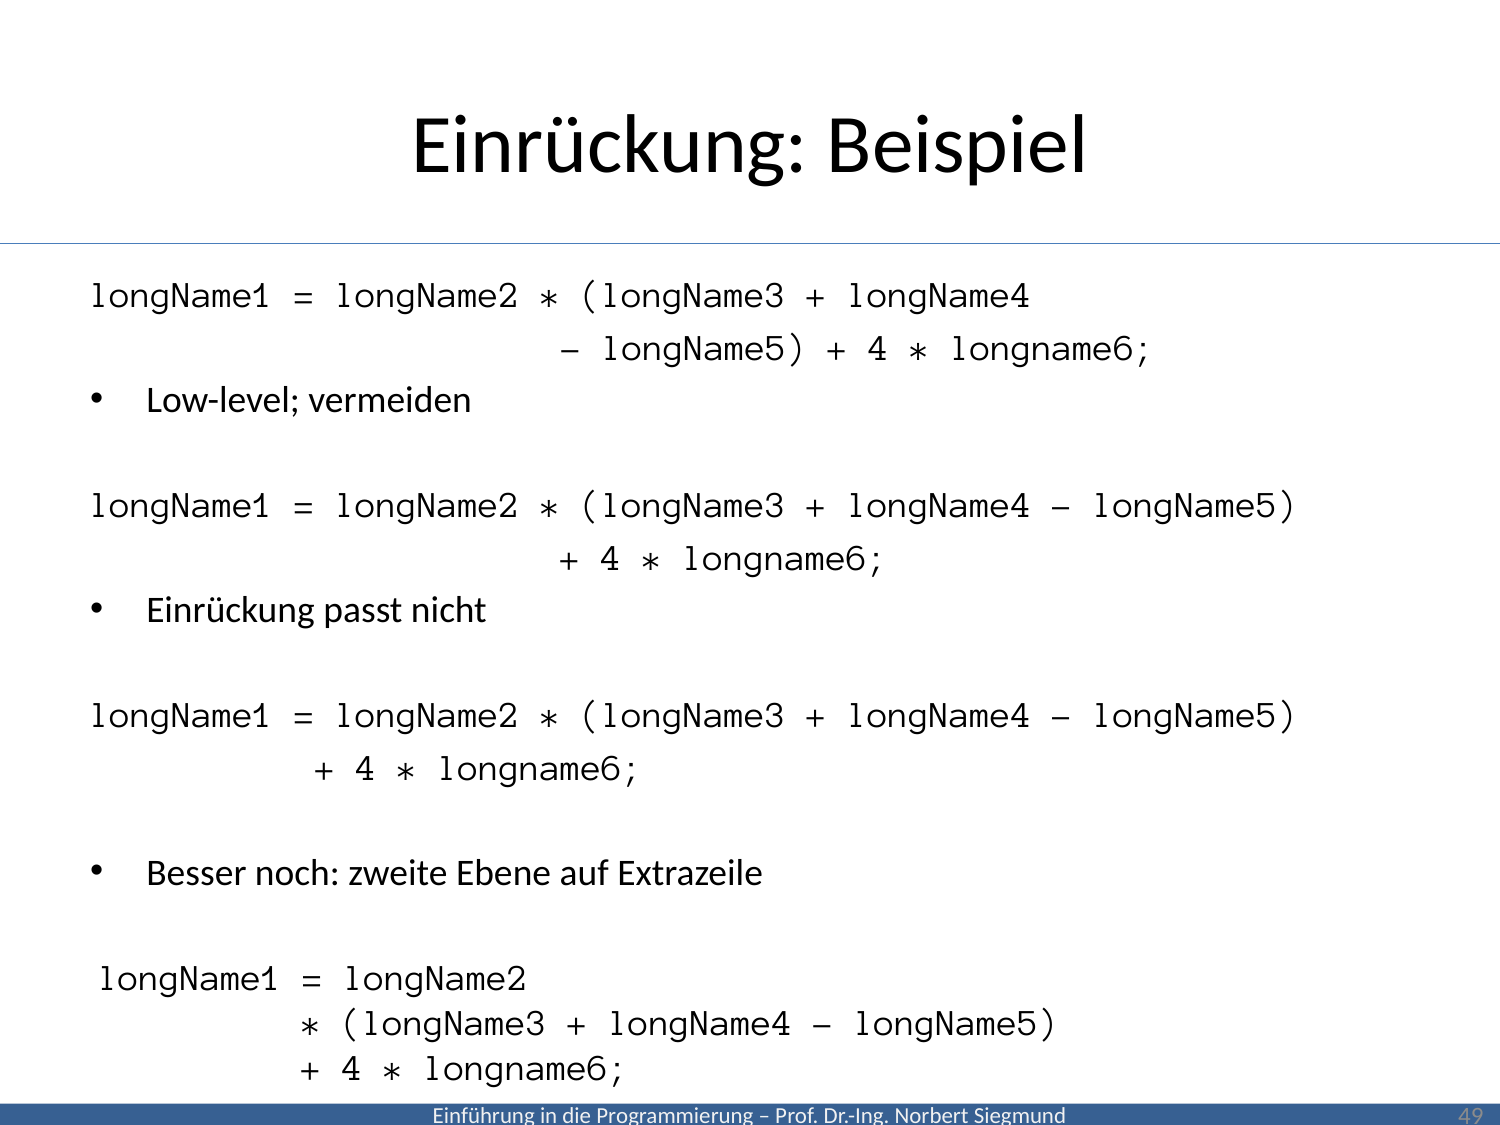

# Einrückung: Beispiel
longName1 = longName2 * (longName3 + longName4
                       - longName5) + 4 * longname6;
Low-level; vermeiden

longName1 = longName2 * (longName3 + longName4 - longName5)
           		 + 4 * longname6;
Einrückung passt nicht

longName1 = longName2 * (longName3 + longName4 - longName5)
           + 4 * longname6;

Besser noch: zweite Ebene auf Extrazeile

 longName1 = longName2
	   * (longName3 + longName4 - longName5)
	   + 4 * longname6;

49